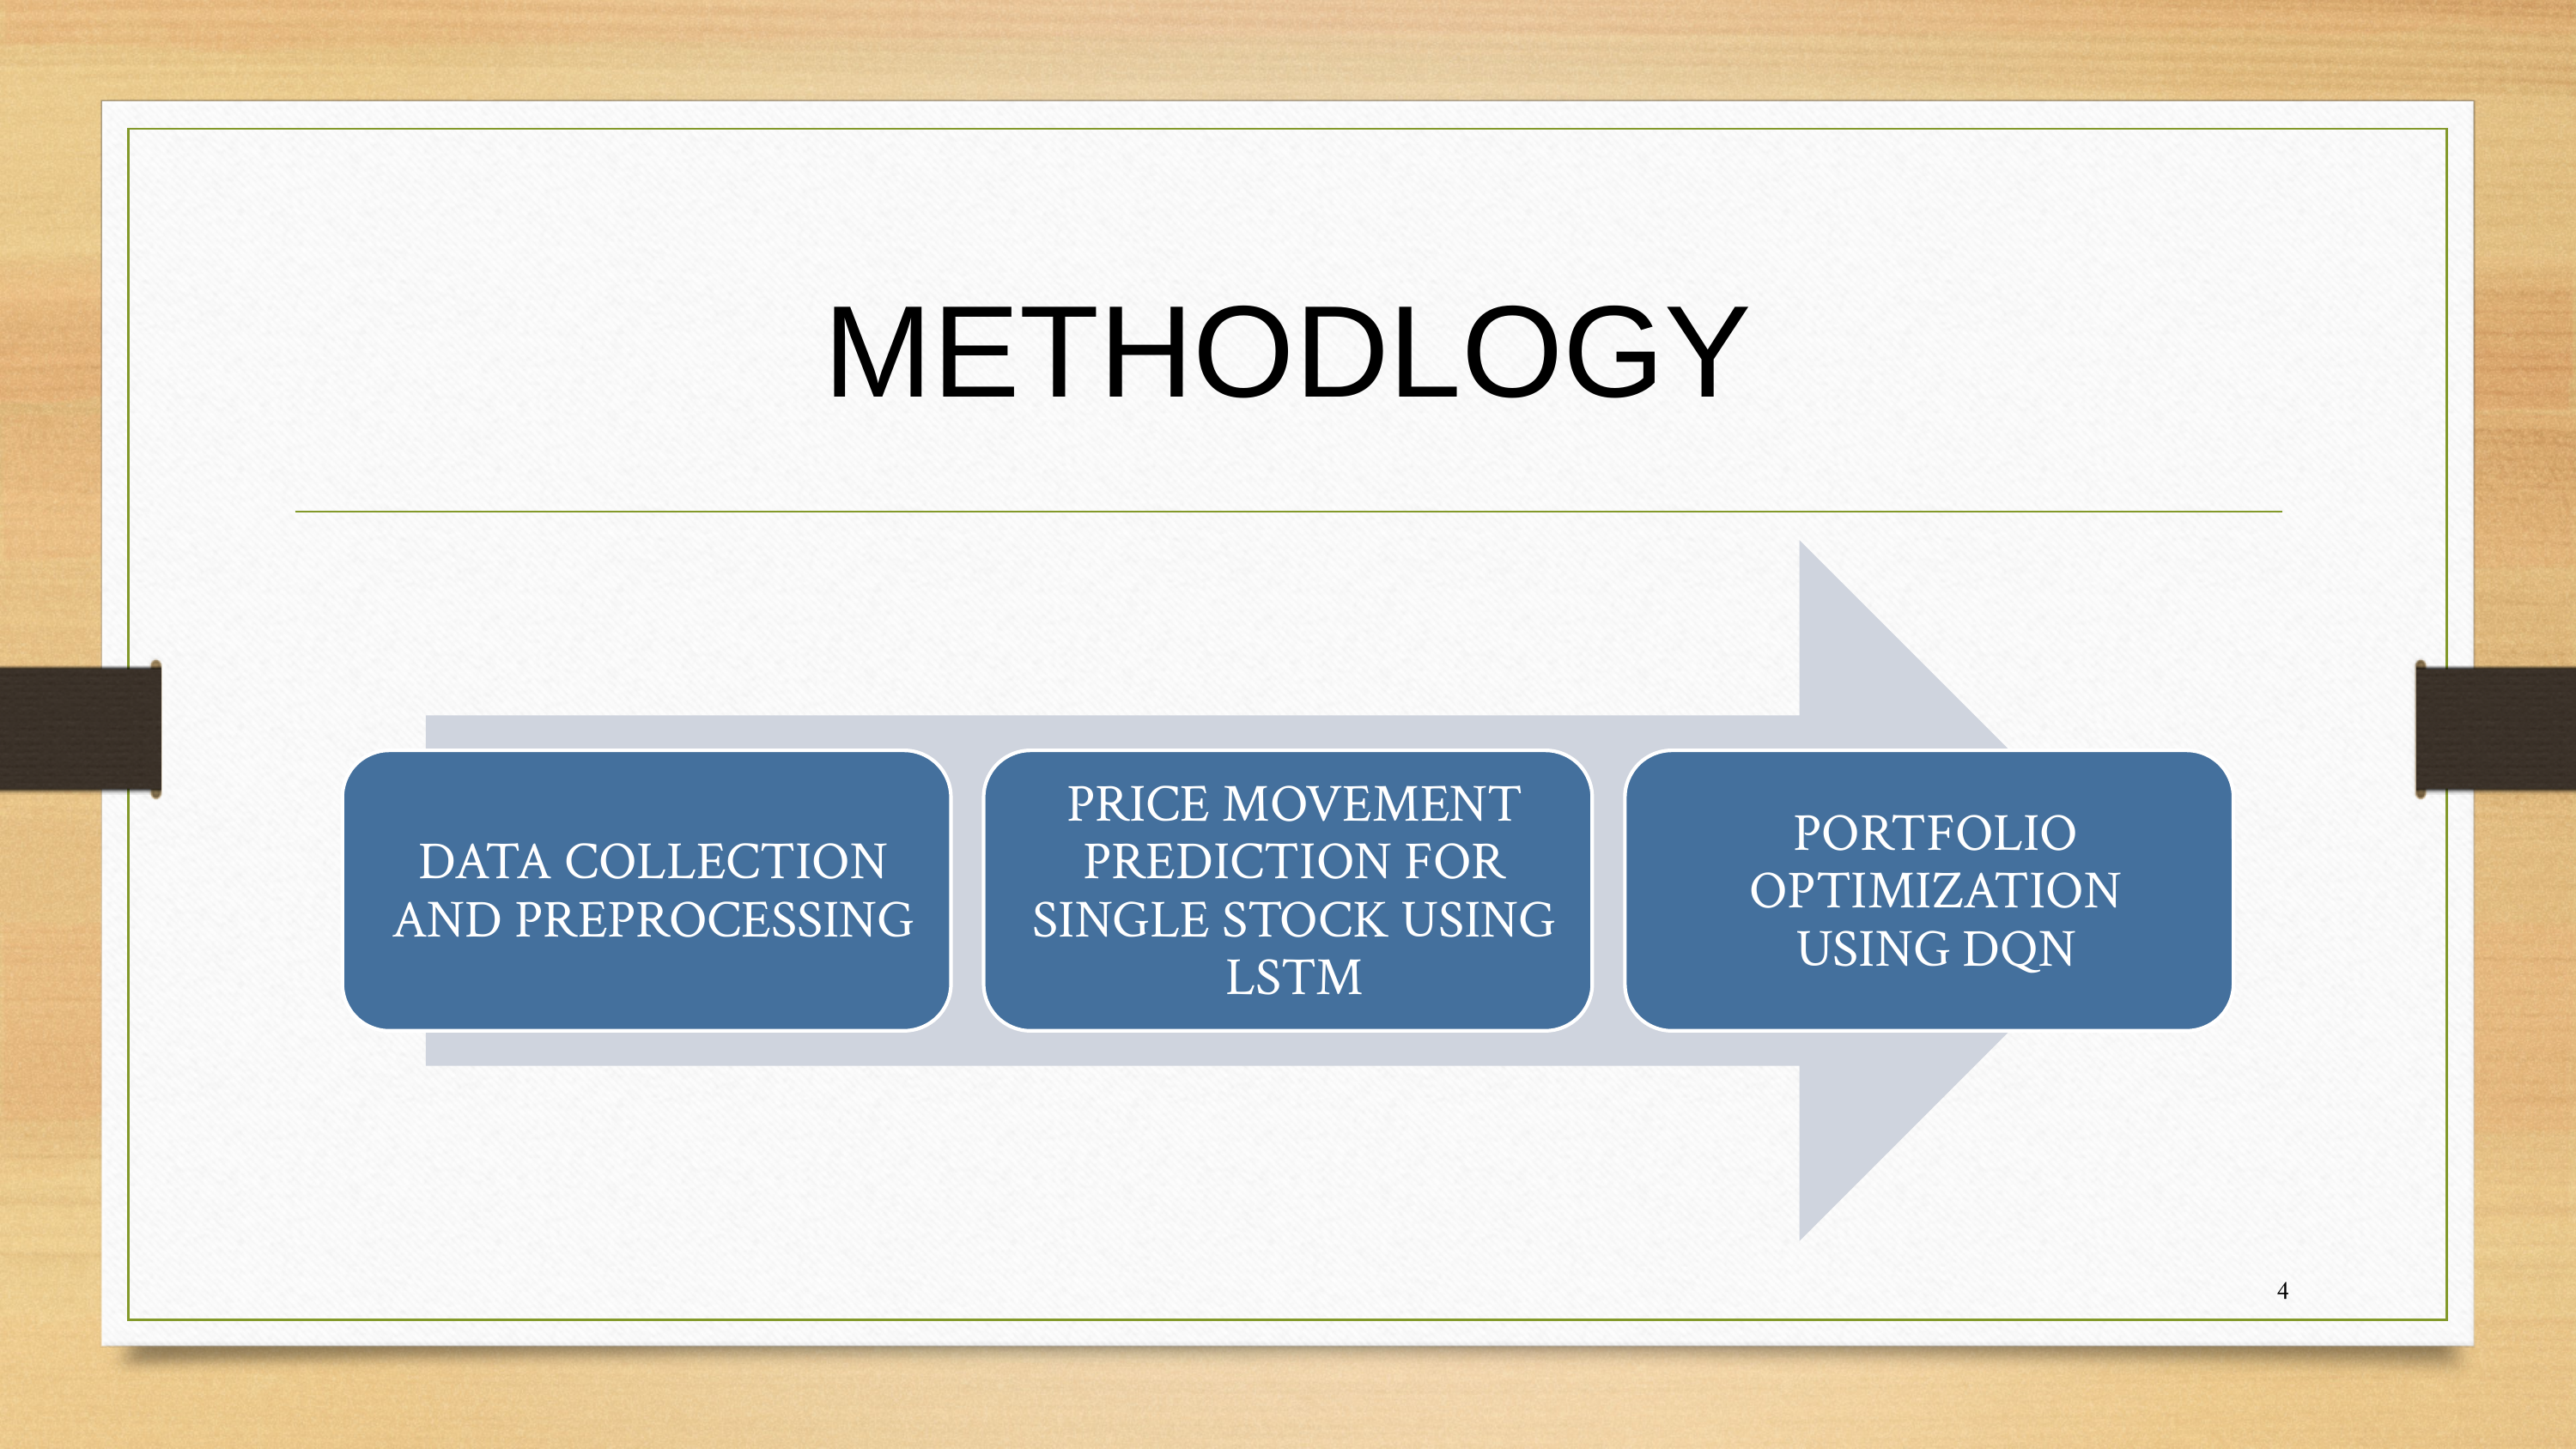

# METHODLOGY
DATA COLLECTION AND PREPROCESSING
PRICE MOVEMENT PREDICTION FOR SINGLE STOCK USING LSTM
PORTFOLIO OPTIMIZATION USING DQN
4